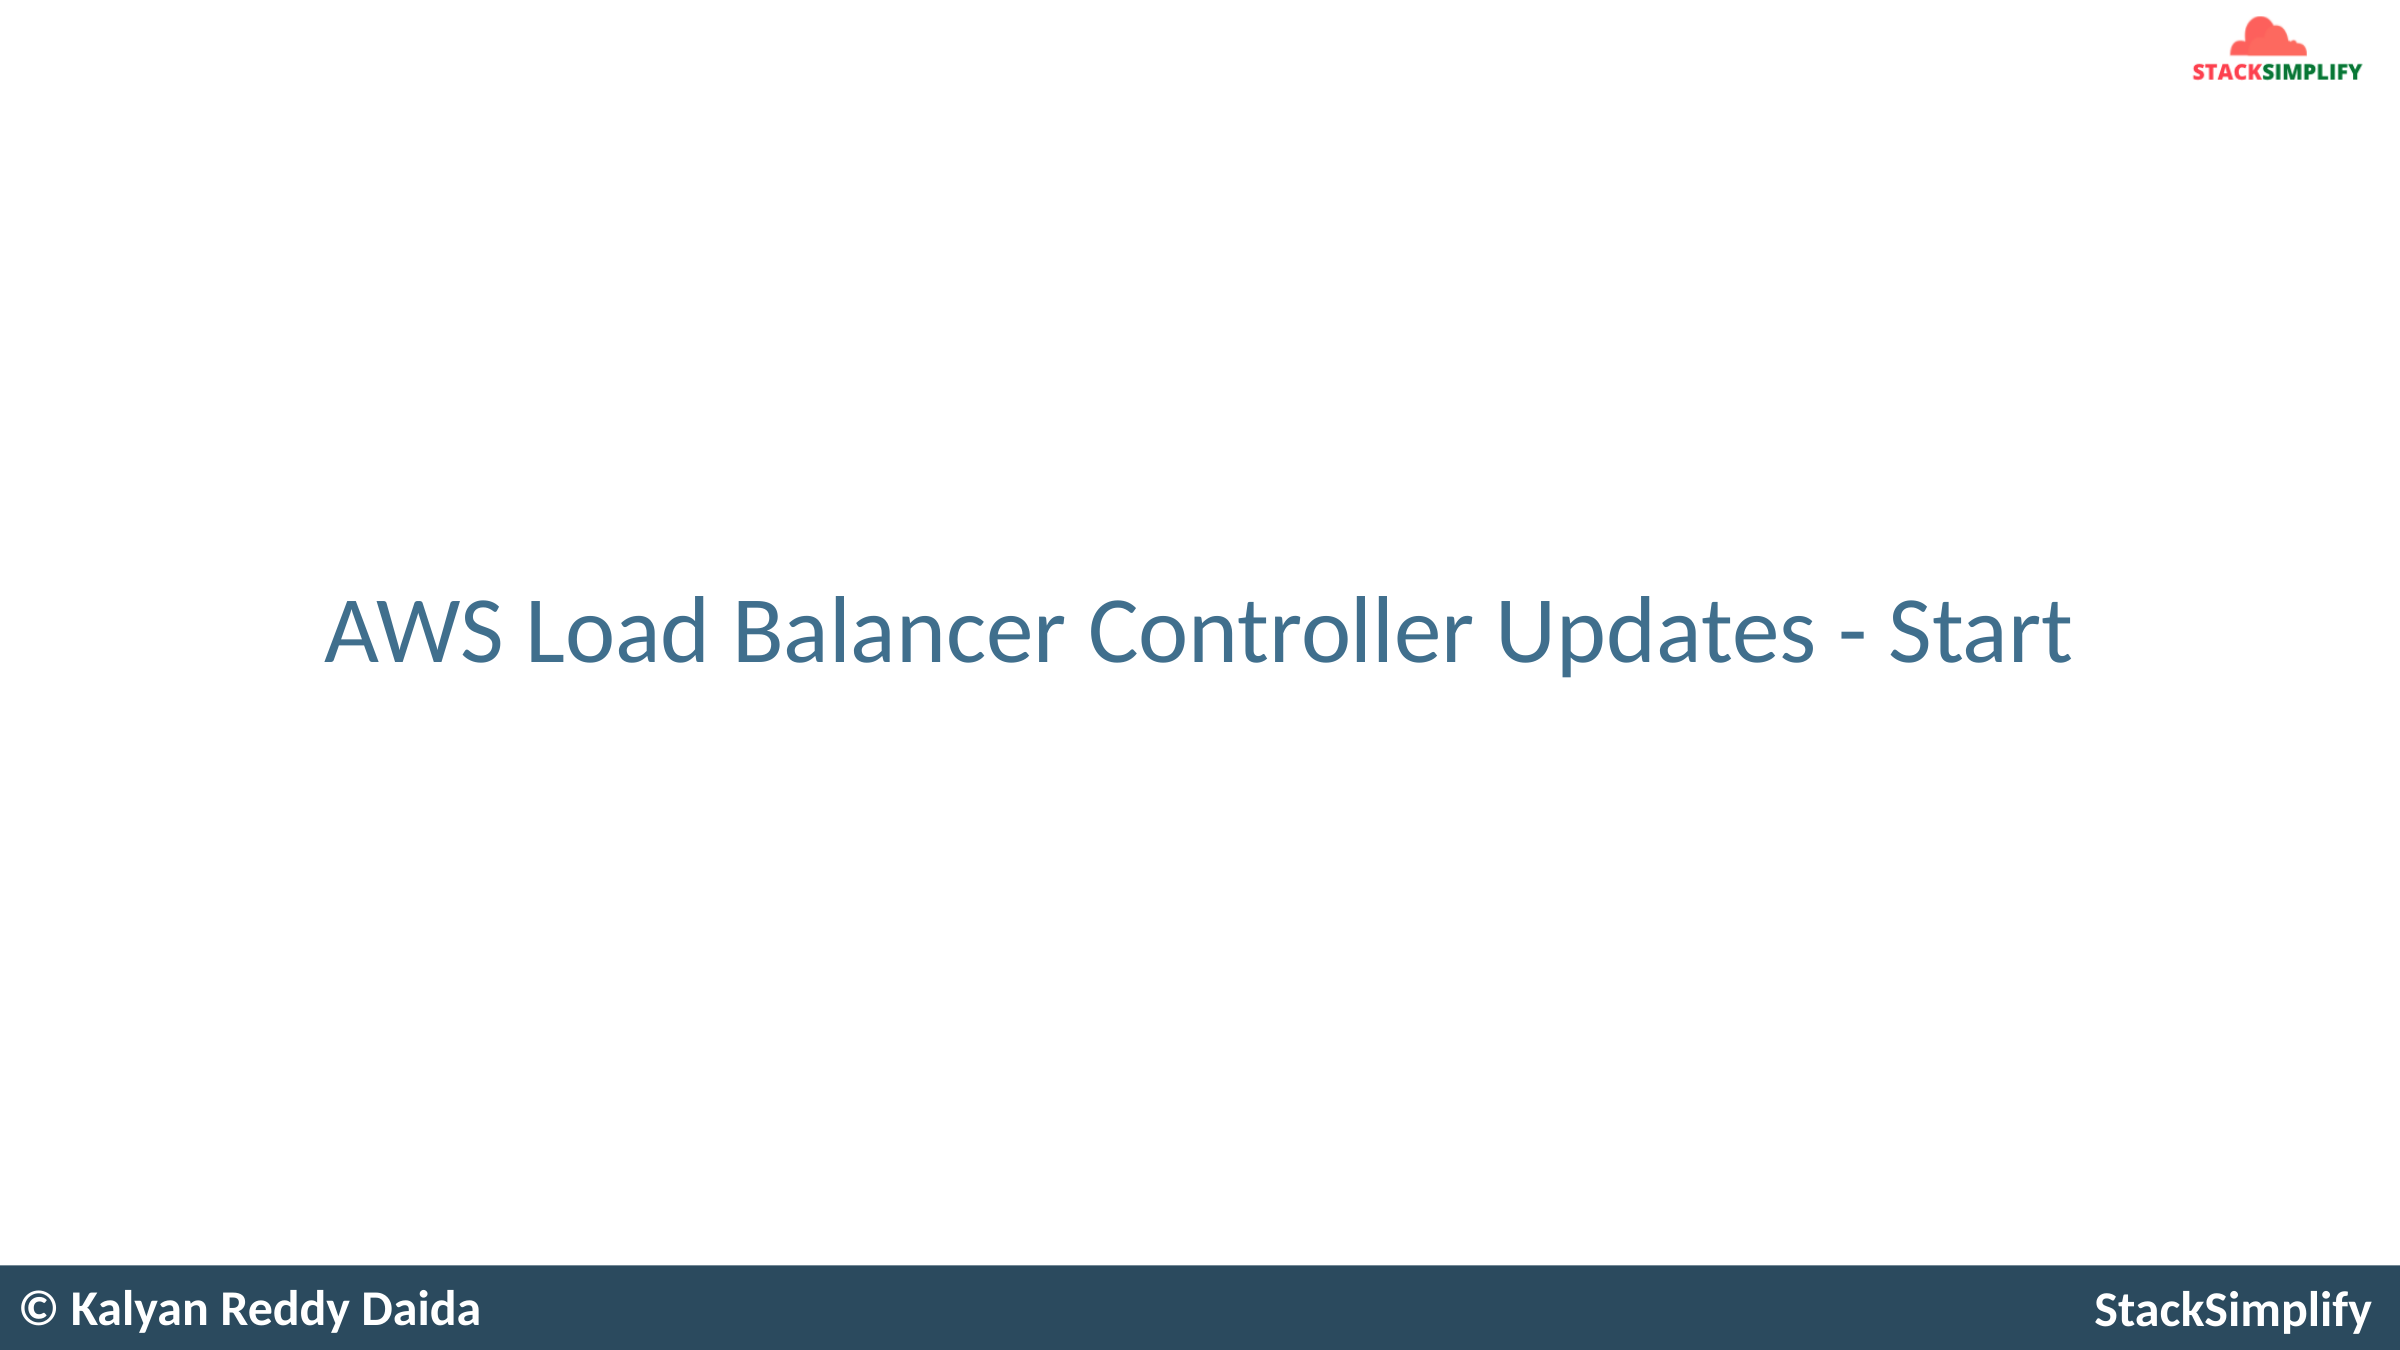

# AWS Load Balancer Controller Updates - Start
© Kalyan Reddy Daida